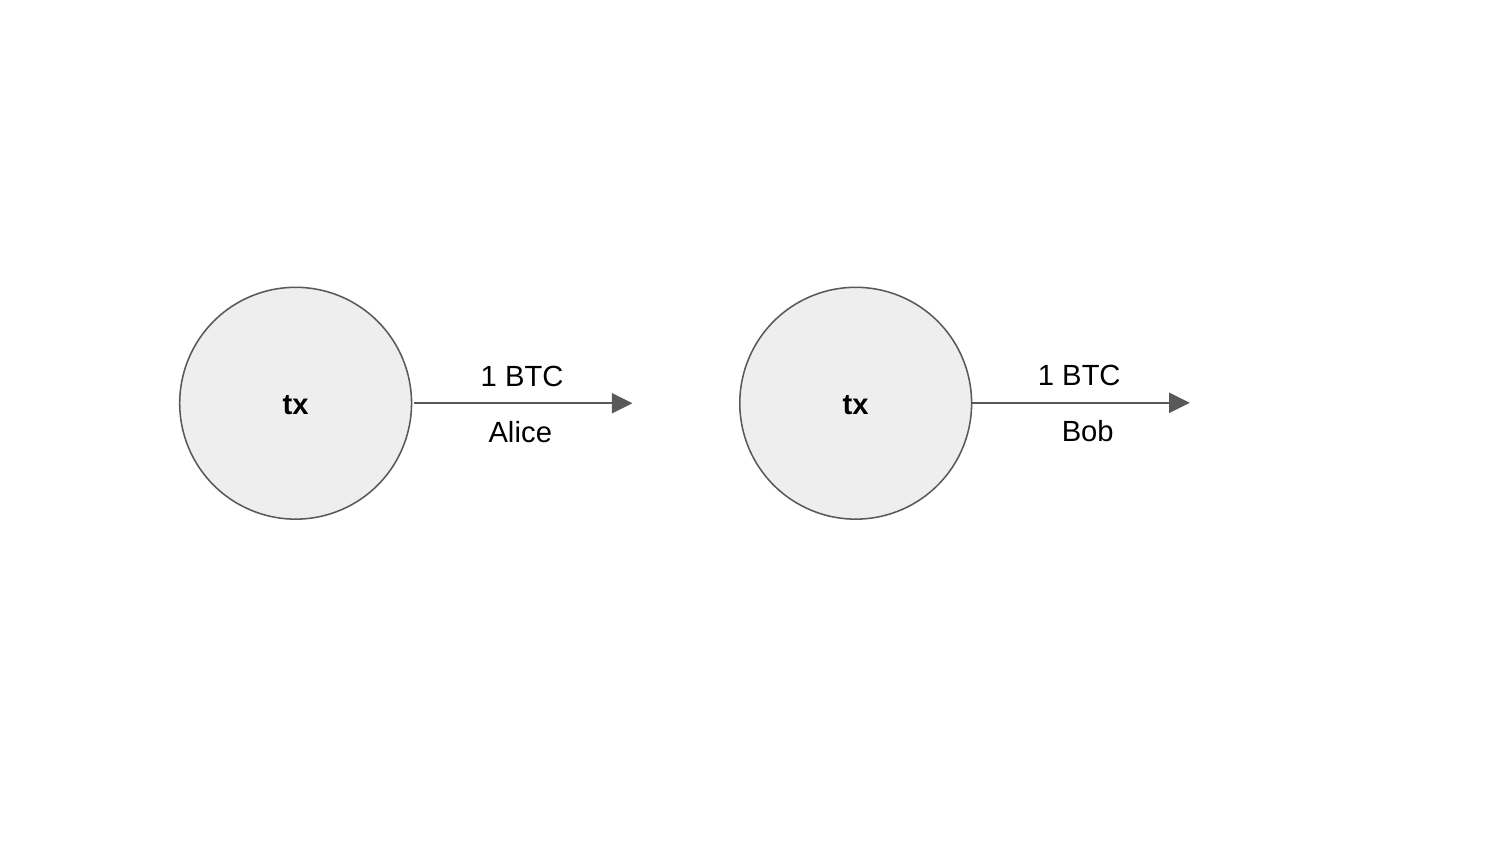

tx
tx
1 BTC
1 BTC
Bob
Alice